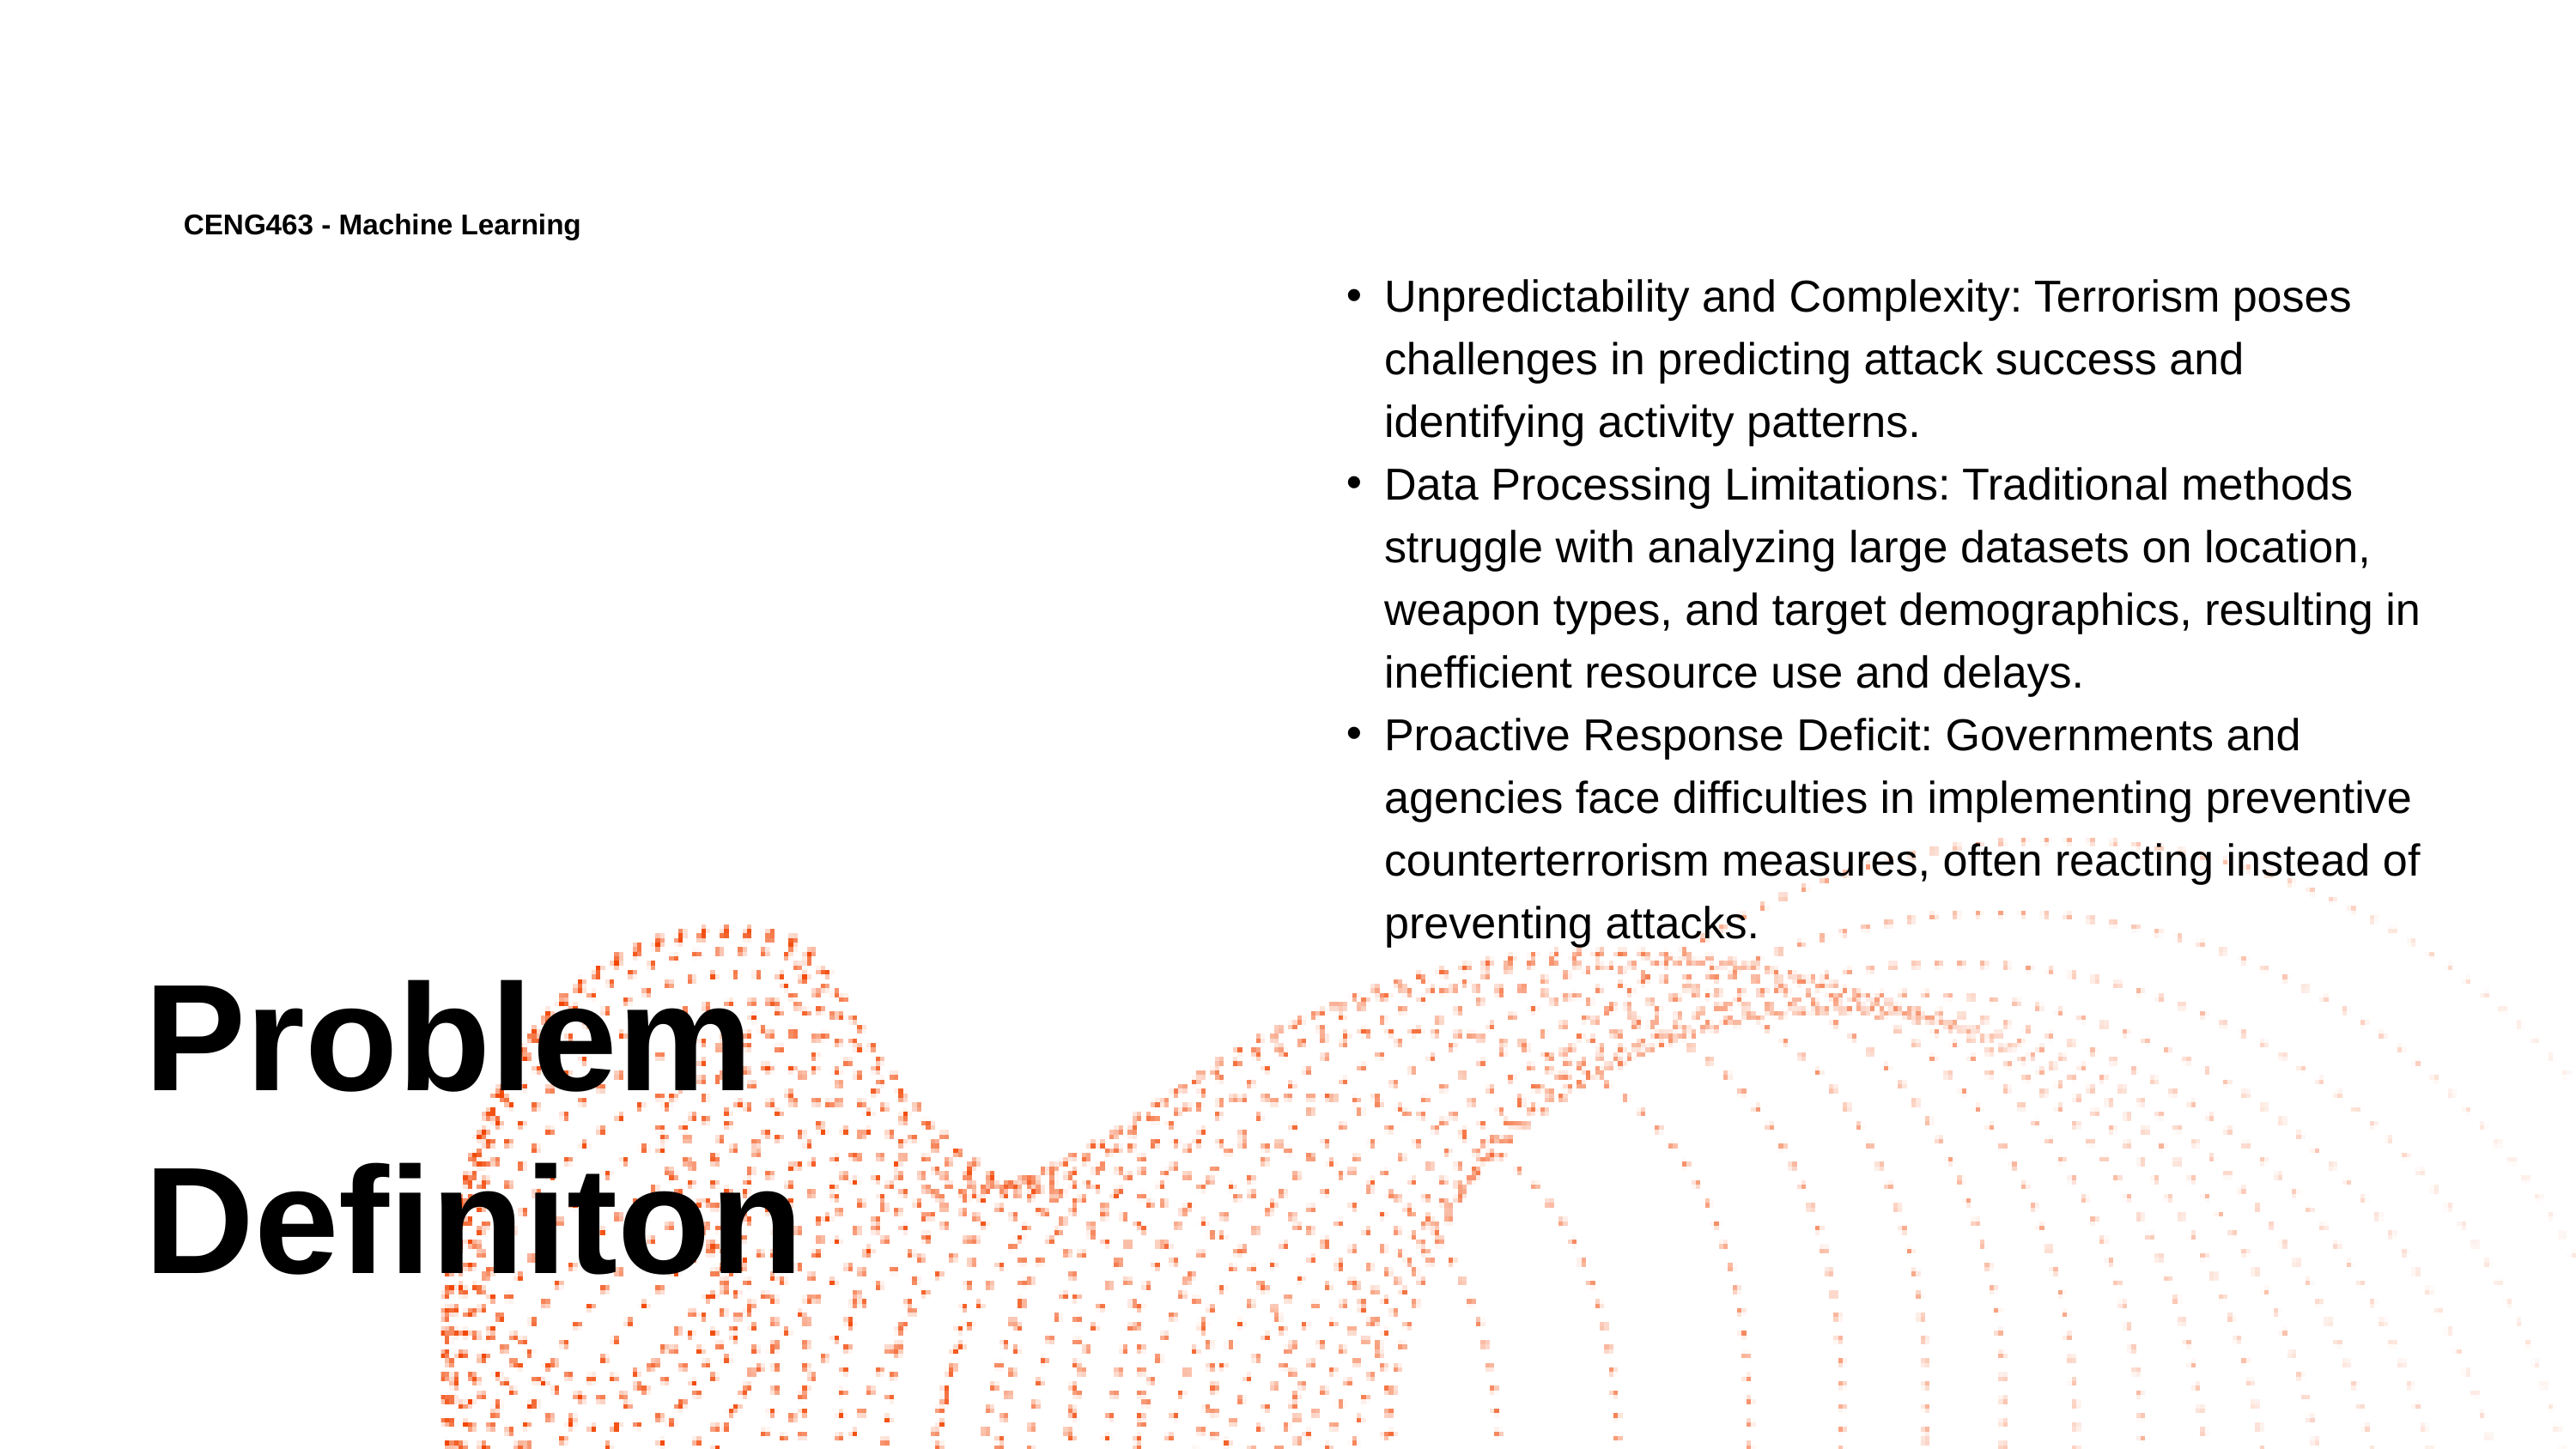

CENG463 - Machine Learning
Unpredictability and Complexity: Terrorism poses challenges in predicting attack success and identifying activity patterns.
Data Processing Limitations: Traditional methods struggle with analyzing large datasets on location, weapon types, and target demographics, resulting in inefficient resource use and delays.
Proactive Response Deficit: Governments and agencies face difficulties in implementing preventive counterterrorism measures, often reacting instead of preventing attacks.

Problem Definiton